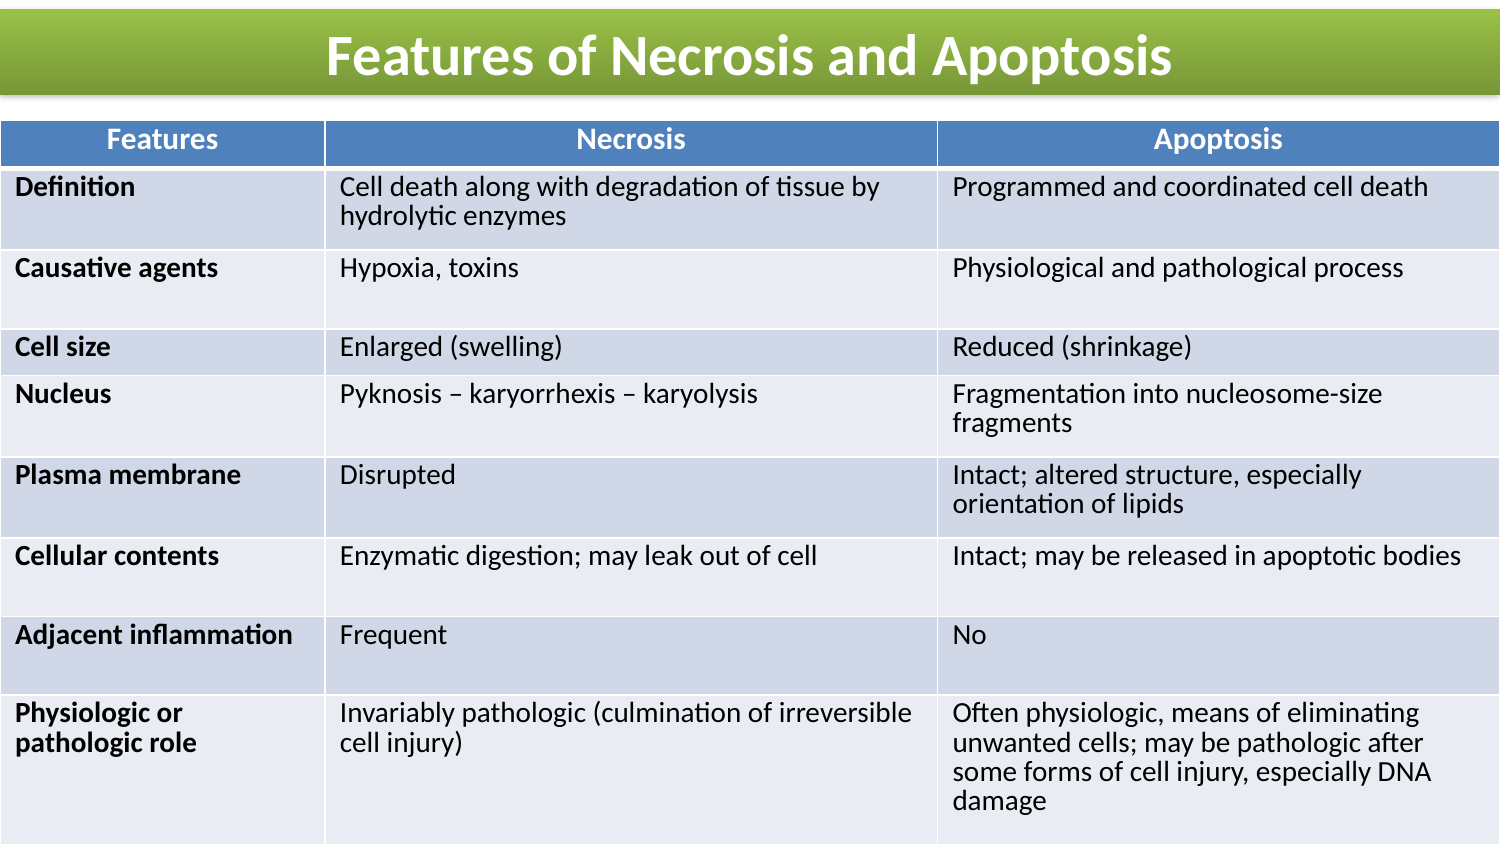

Features of Necrosis and Apoptosis
| Features | Necrosis | Apoptosis |
| --- | --- | --- |
| Definition | Cell death along with degradation of tissue by hydrolytic enzymes | Programmed and coordinated cell death |
| Causative agents | Hypoxia, toxins | Physiological and pathological process |
| Cell size | Enlarged (swelling) | Reduced (shrinkage) |
| Nucleus | Pyknosis – karyorrhexis – karyolysis | Fragmentation into nucleosome-size fragments |
| Plasma membrane | Disrupted | Intact; altered structure, especially orientation of lipids |
| Cellular contents | Enzymatic digestion; may leak out of cell | Intact; may be released in apoptotic bodies |
| Adjacent inflammation | Frequent | No |
| Physiologic or pathologic role | Invariably pathologic (culmination of irreversible cell injury) | Often physiologic, means of eliminating unwanted cells; may be pathologic after some forms of cell injury, especially DNA damage |